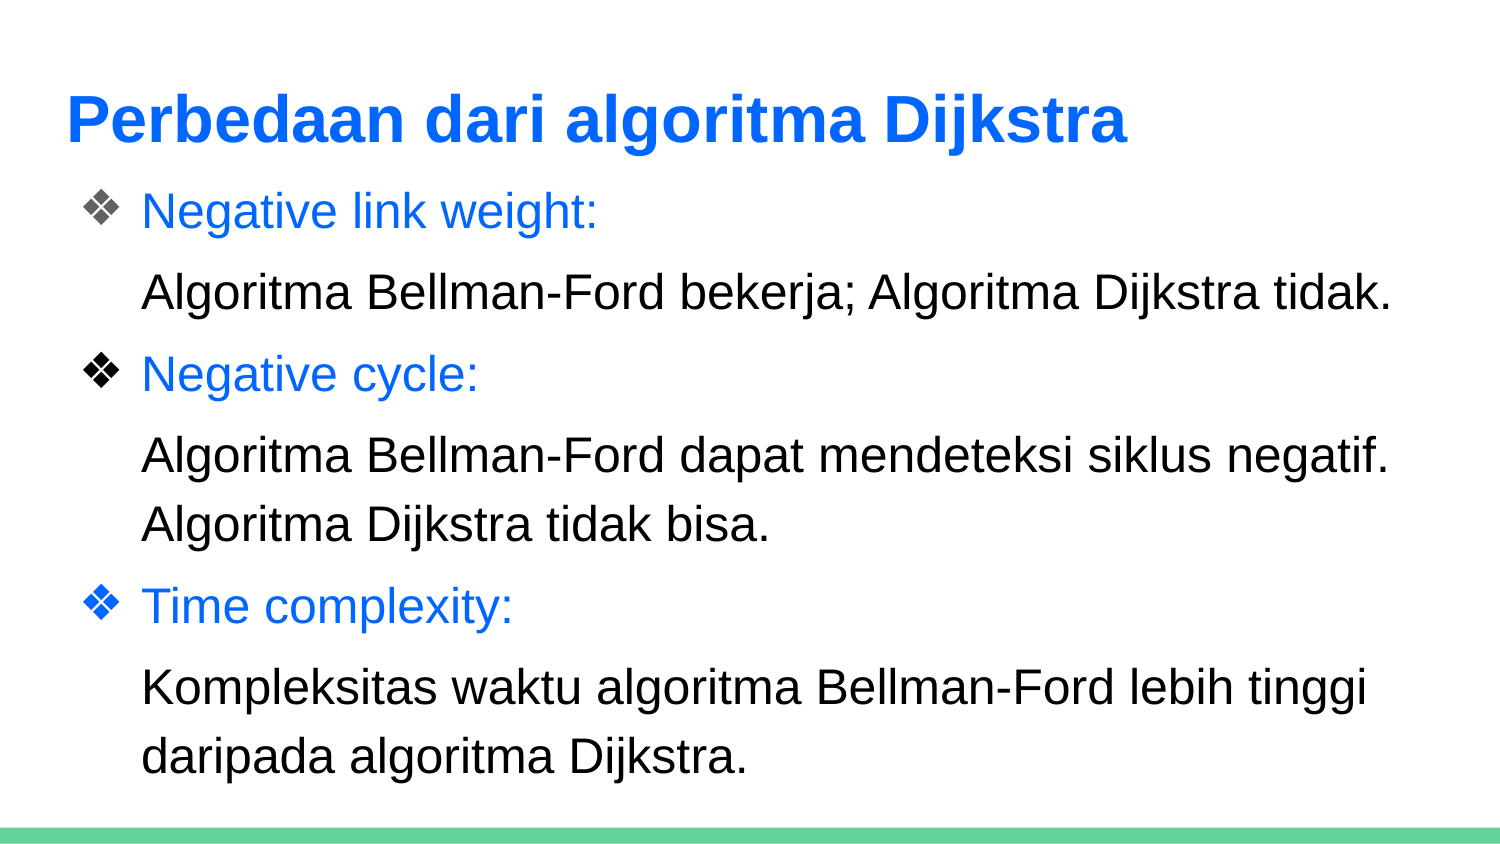

# Perbedaan dari algoritma Dijkstra
Negative link weight:
Algoritma Bellman-Ford bekerja; Algoritma Dijkstra tidak.
Negative cycle:
Algoritma Bellman-Ford dapat mendeteksi siklus negatif. Algoritma Dijkstra tidak bisa.
Time complexity:
Kompleksitas waktu algoritma Bellman-Ford lebih tinggi daripada algoritma Dijkstra.